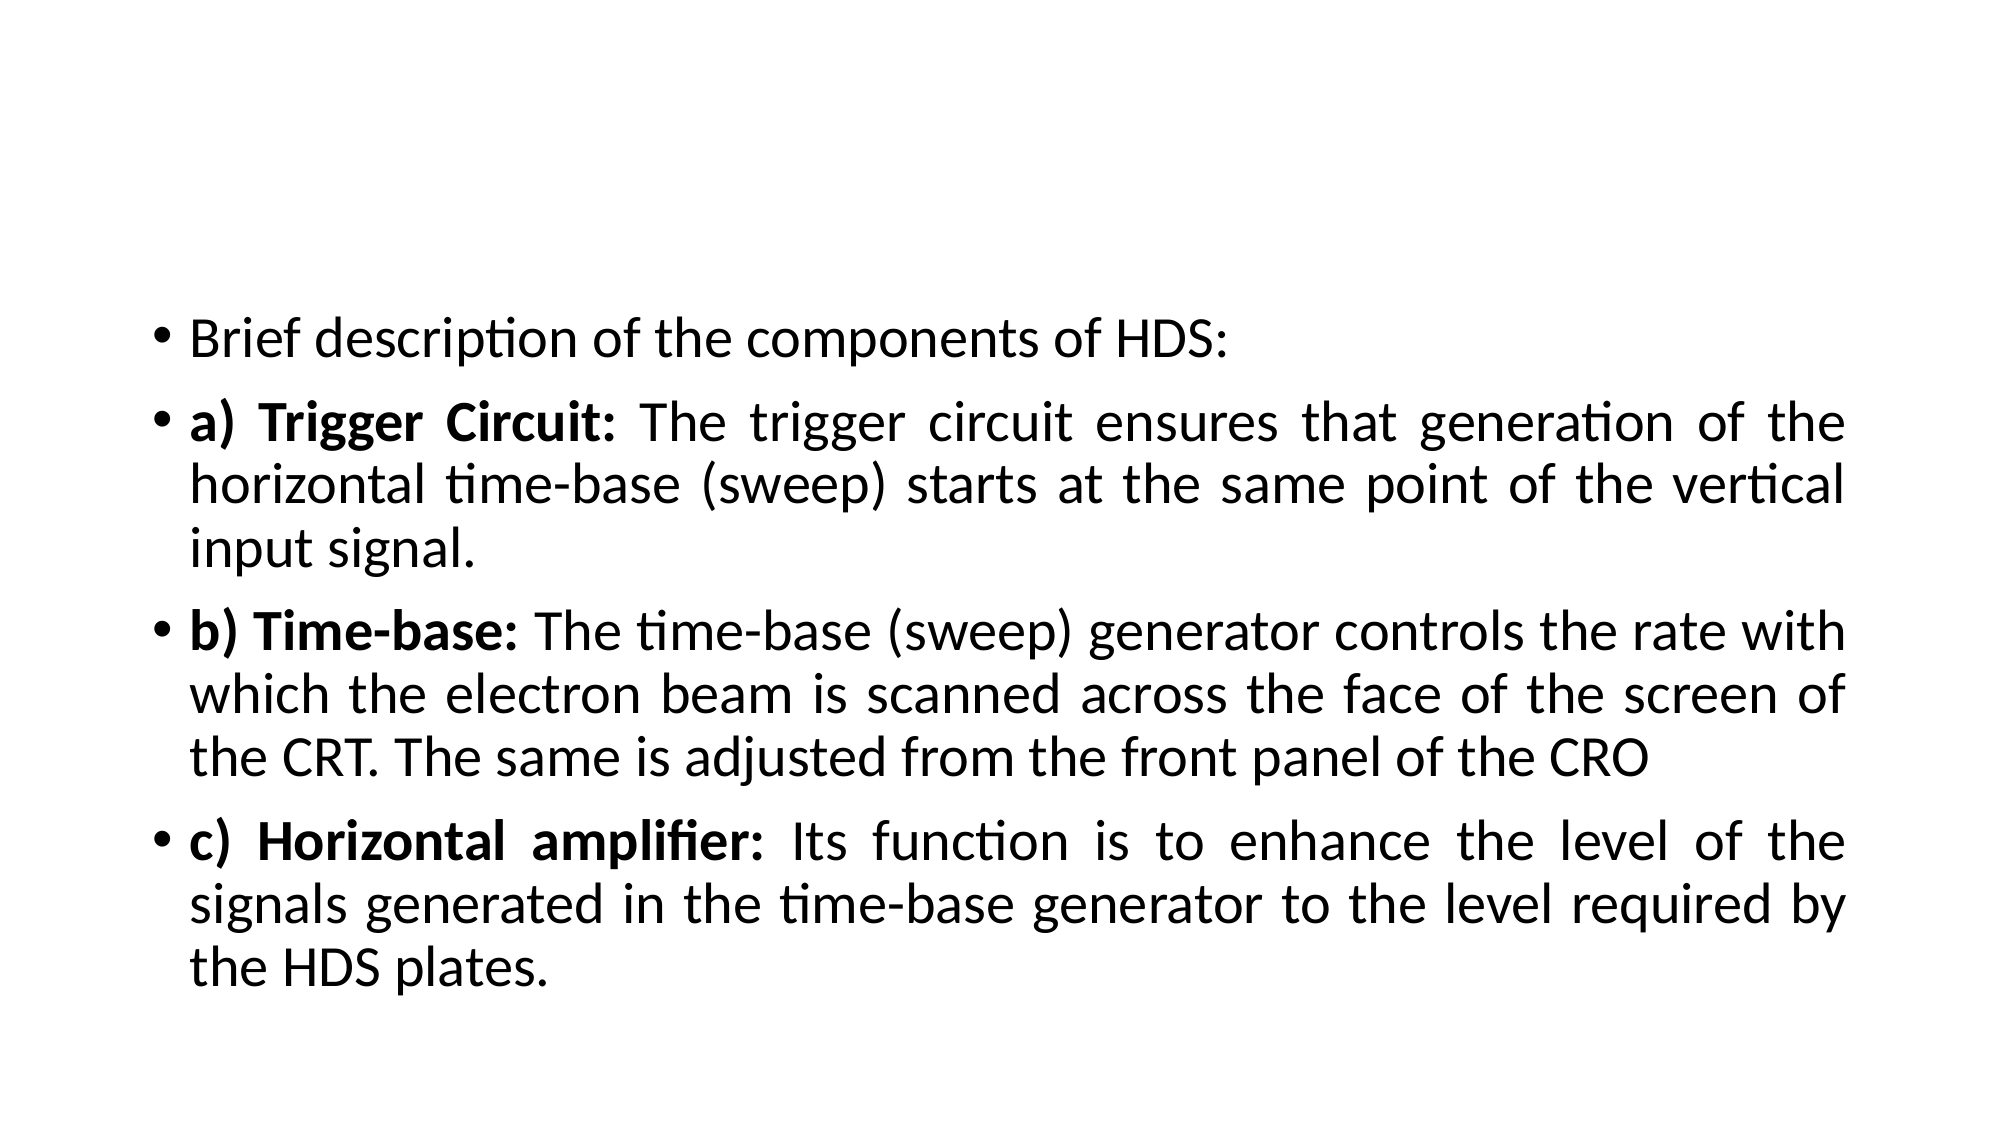

#
Brief description of the components of HDS:
a) Trigger Circuit: The trigger circuit ensures that generation of the horizontal time-base (sweep) starts at the same point of the vertical input signal.
b) Time-base: The time-base (sweep) generator controls the rate with which the electron beam is scanned across the face of the screen of the CRT. The same is adjusted from the front panel of the CRO
c) Horizontal amplifier: Its function is to enhance the level of the signals generated in the time-base generator to the level required by the HDS plates.